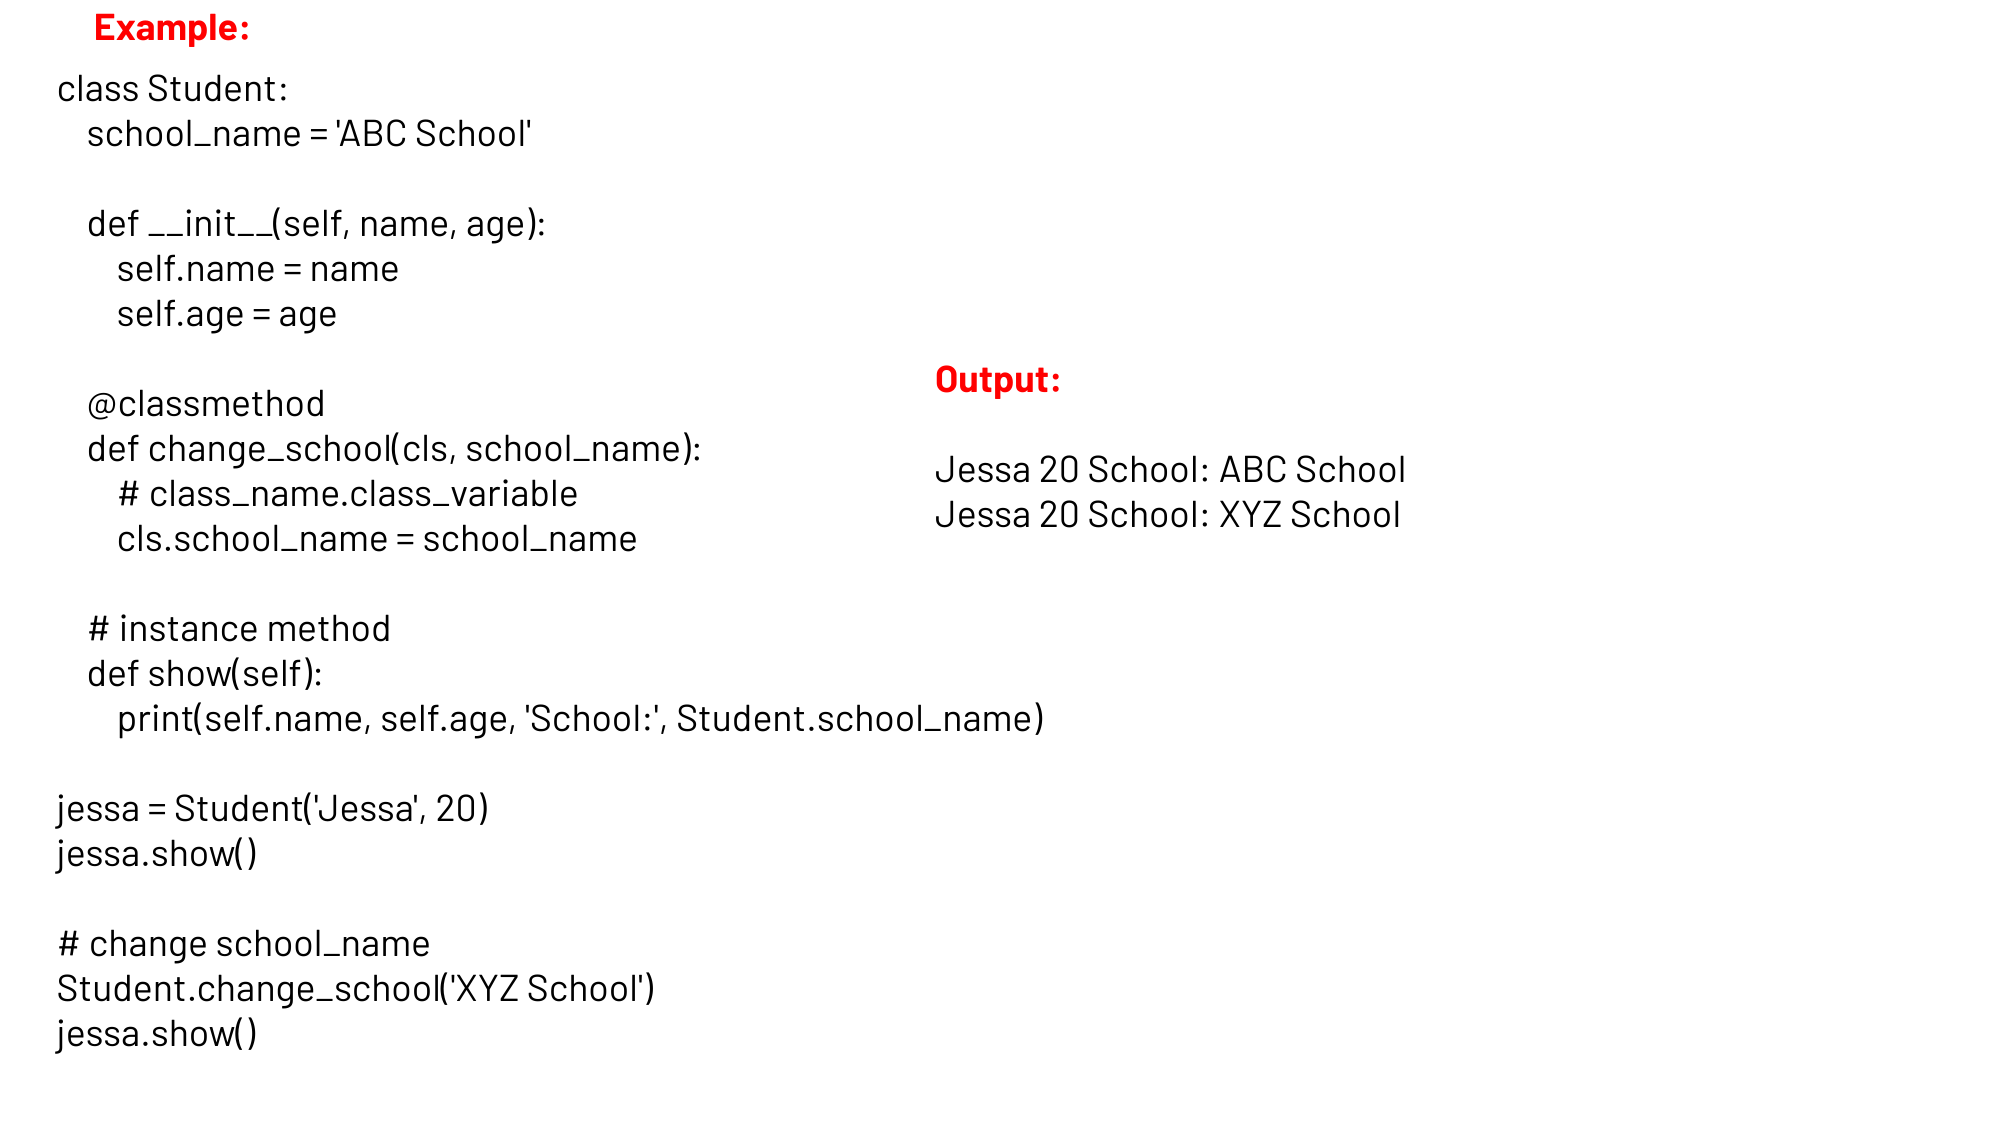

Example:
class Student:
    school_name = 'ABC School'

    def __init__(self, name, age):
        self.name = name
        self.age = age

    @classmethod
    def change_school(cls, school_name):
        # class_name.class_variable
        cls.school_name = school_name

    # instance method
    def show(self):
        print(self.name, self.age, 'School:', Student.school_name)

jessa = Student('Jessa', 20)
jessa.show()

# change school_name
Student.change_school('XYZ School')
jessa.show()

Output:

Jessa 20 School: ABC School
Jessa 20 School: XYZ School